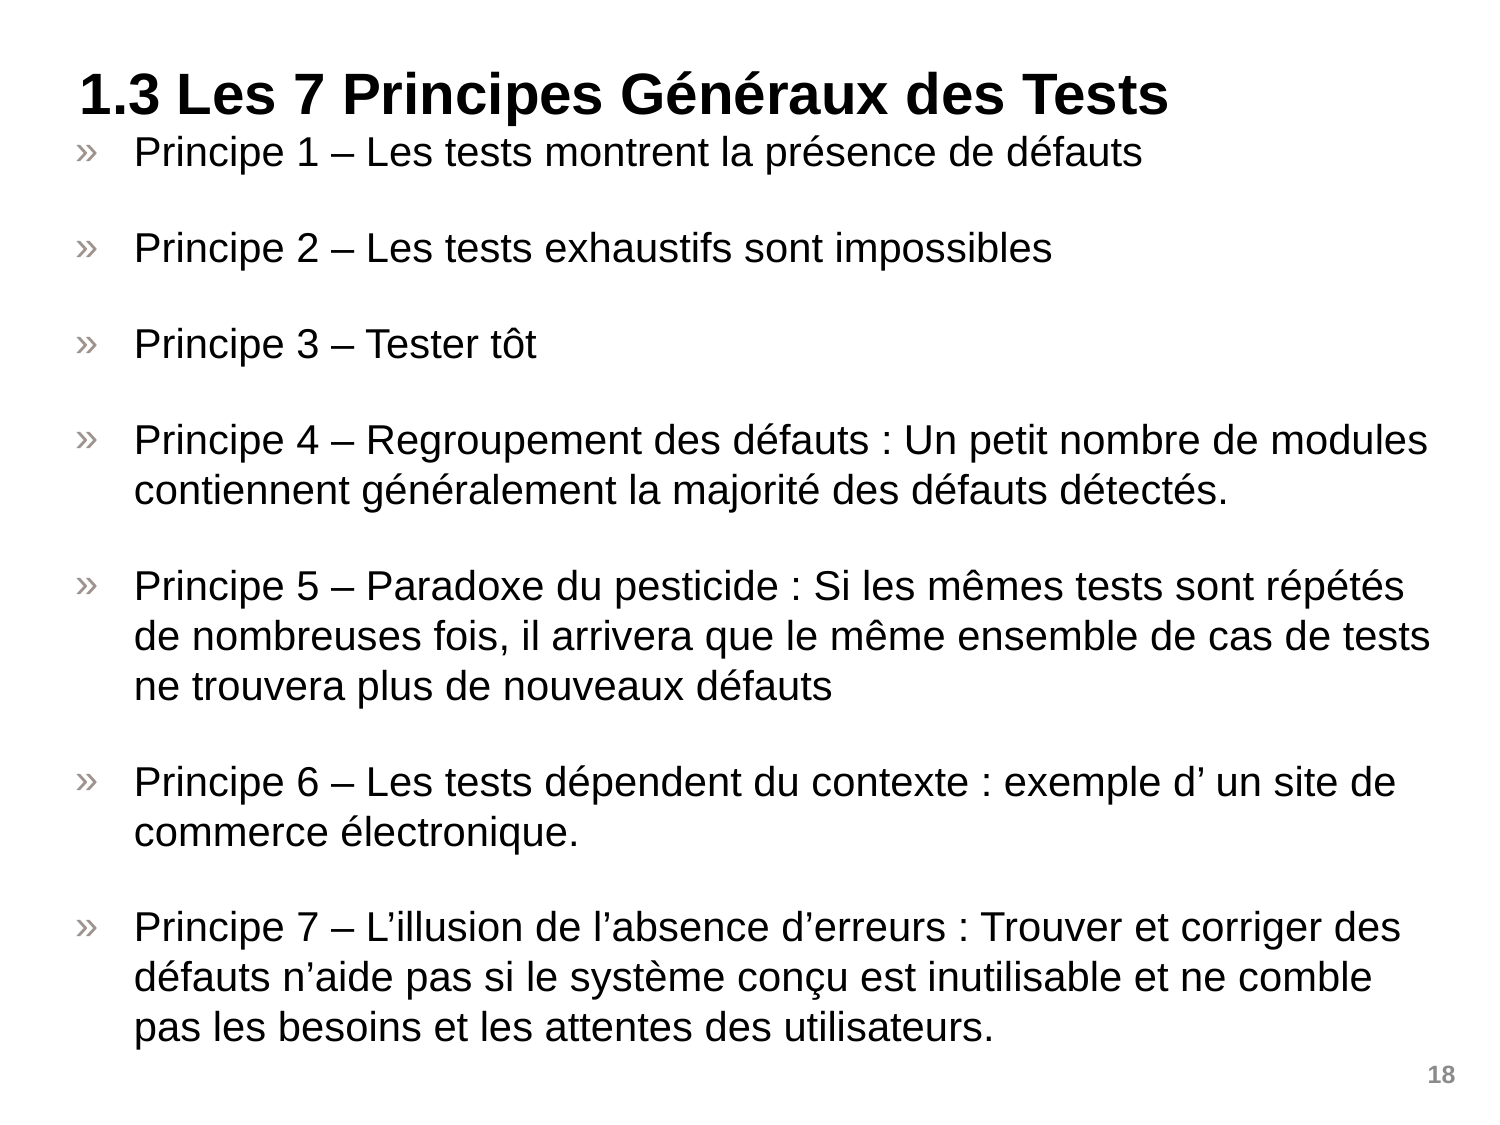

# 1.3 Les 7 Principes Généraux des Tests
Principe 1 – Les tests montrent la présence de défauts
Principe 2 – Les tests exhaustifs sont impossibles
Principe 3 – Tester tôt
Principe 4 – Regroupement des défauts : Un petit nombre de modules contiennent généralement la majorité des défauts détectés.
Principe 5 – Paradoxe du pesticide : Si les mêmes tests sont répétés de nombreuses fois, il arrivera que le même ensemble de cas de tests ne trouvera plus de nouveaux défauts
Principe 6 – Les tests dépendent du contexte : exemple d’ un site de commerce électronique.
Principe 7 – L’illusion de l’absence d’erreurs : Trouver et corriger des défauts n’aide pas si le système conçu est inutilisable et ne comble pas les besoins et les attentes des utilisateurs.

18